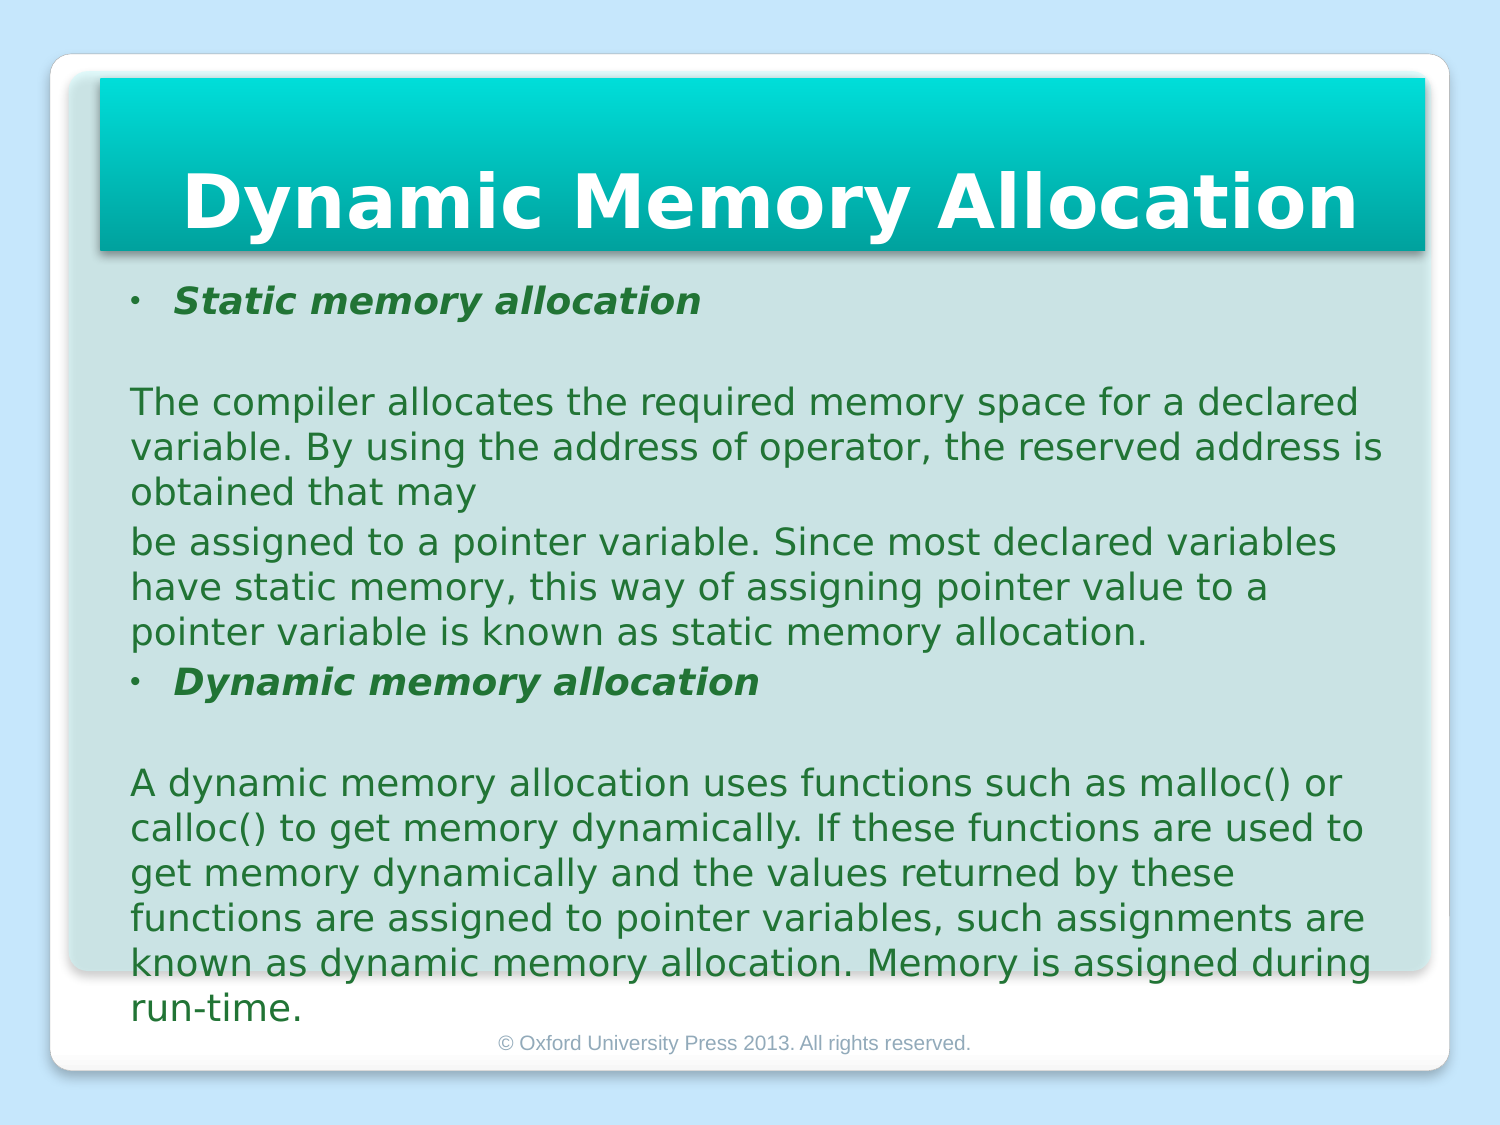

# Dynamic Memory Allocation
Static memory allocation

The compiler allocates the required memory space for a declared variable. By using the address of operator, the reserved address is obtained that may
be assigned to a pointer variable. Since most declared variables have static memory, this way of assigning pointer value to a pointer variable is known as static memory allocation.
Dynamic memory allocation

A dynamic memory allocation uses functions such as malloc() or calloc() to get memory dynamically. If these functions are used to get memory dynamically and the values returned by these functions are assigned to pointer variables, such assignments are known as dynamic memory allocation. Memory is assigned during run-time.
© Oxford University Press 2013. All rights reserved.